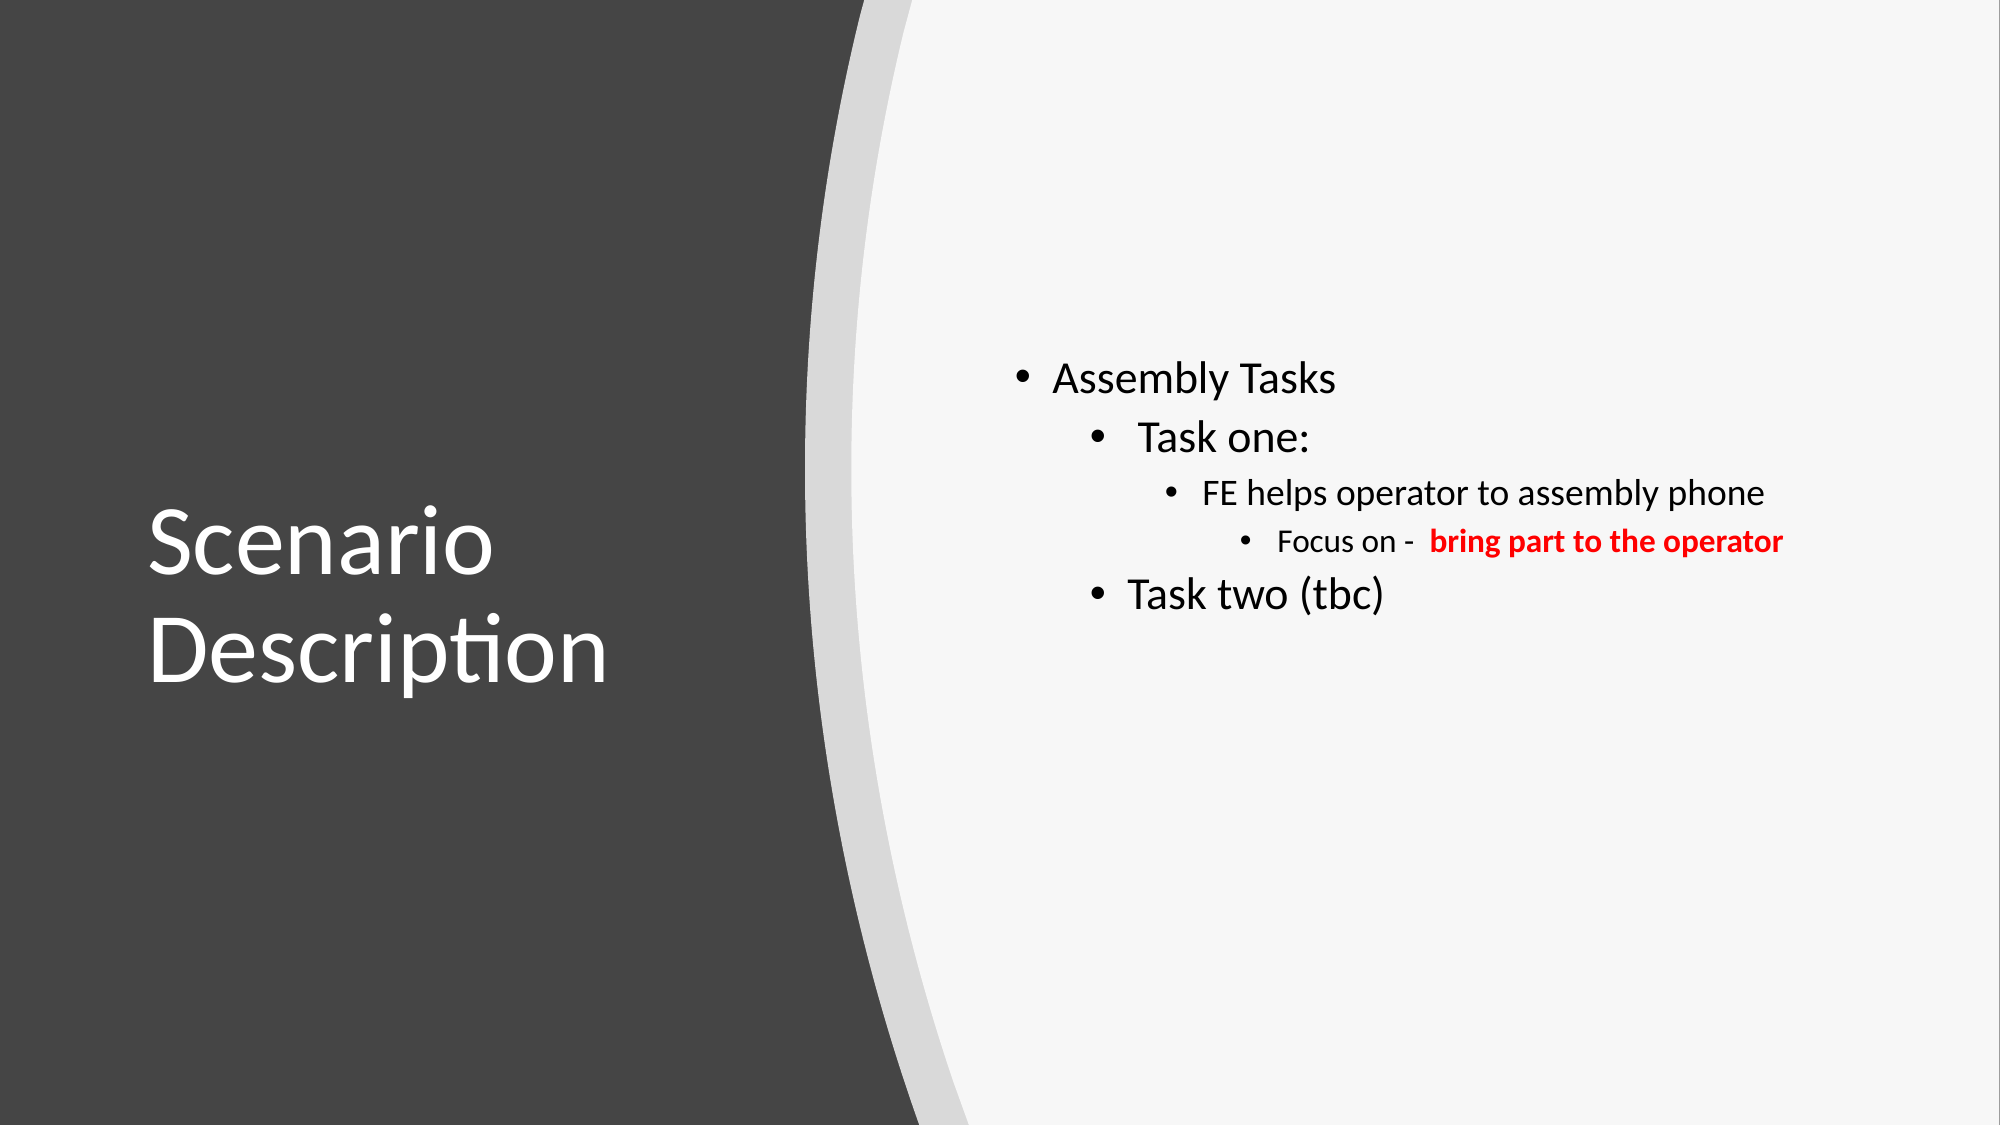

Assembly Tasks
 Task one:
FE helps operator to assembly phone
Focus on -  bring part to the operator
Task two (tbc)

# Scenario Description